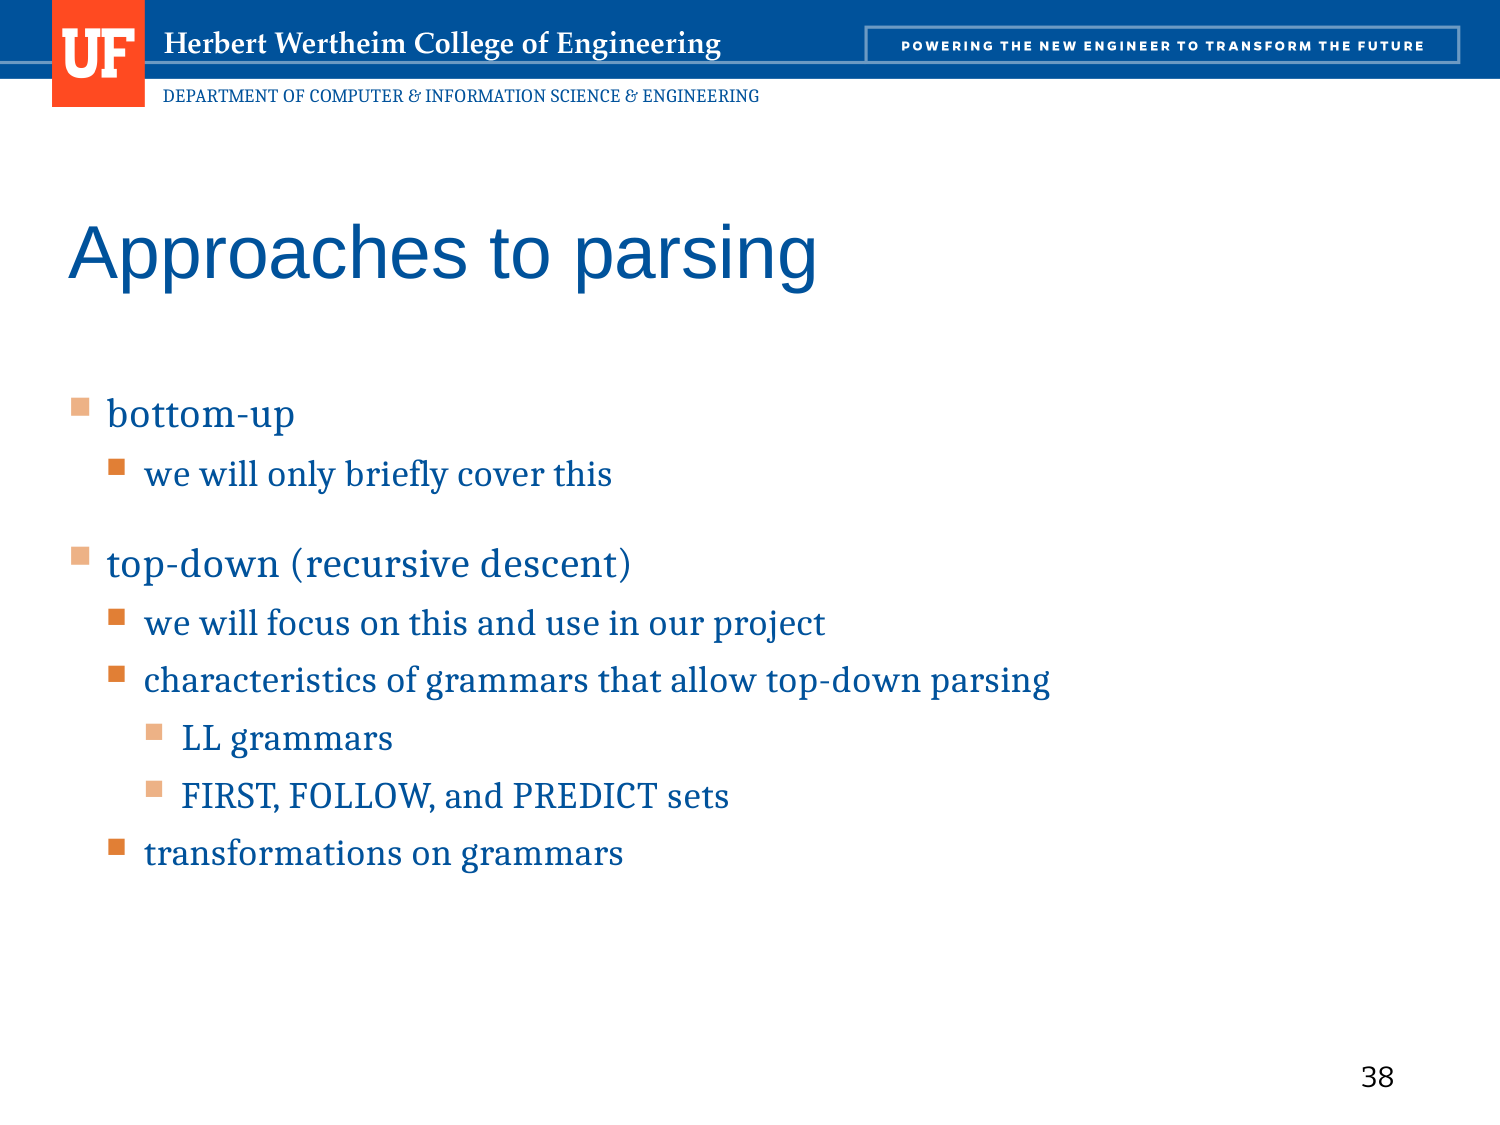

# Approaches to parsing
bottom-up
we will only briefly cover this
top-down (recursive descent)
we will focus on this and use in our project
characteristics of grammars that allow top-down parsing
LL grammars
FIRST, FOLLOW, and PREDICT sets
transformations on grammars
38